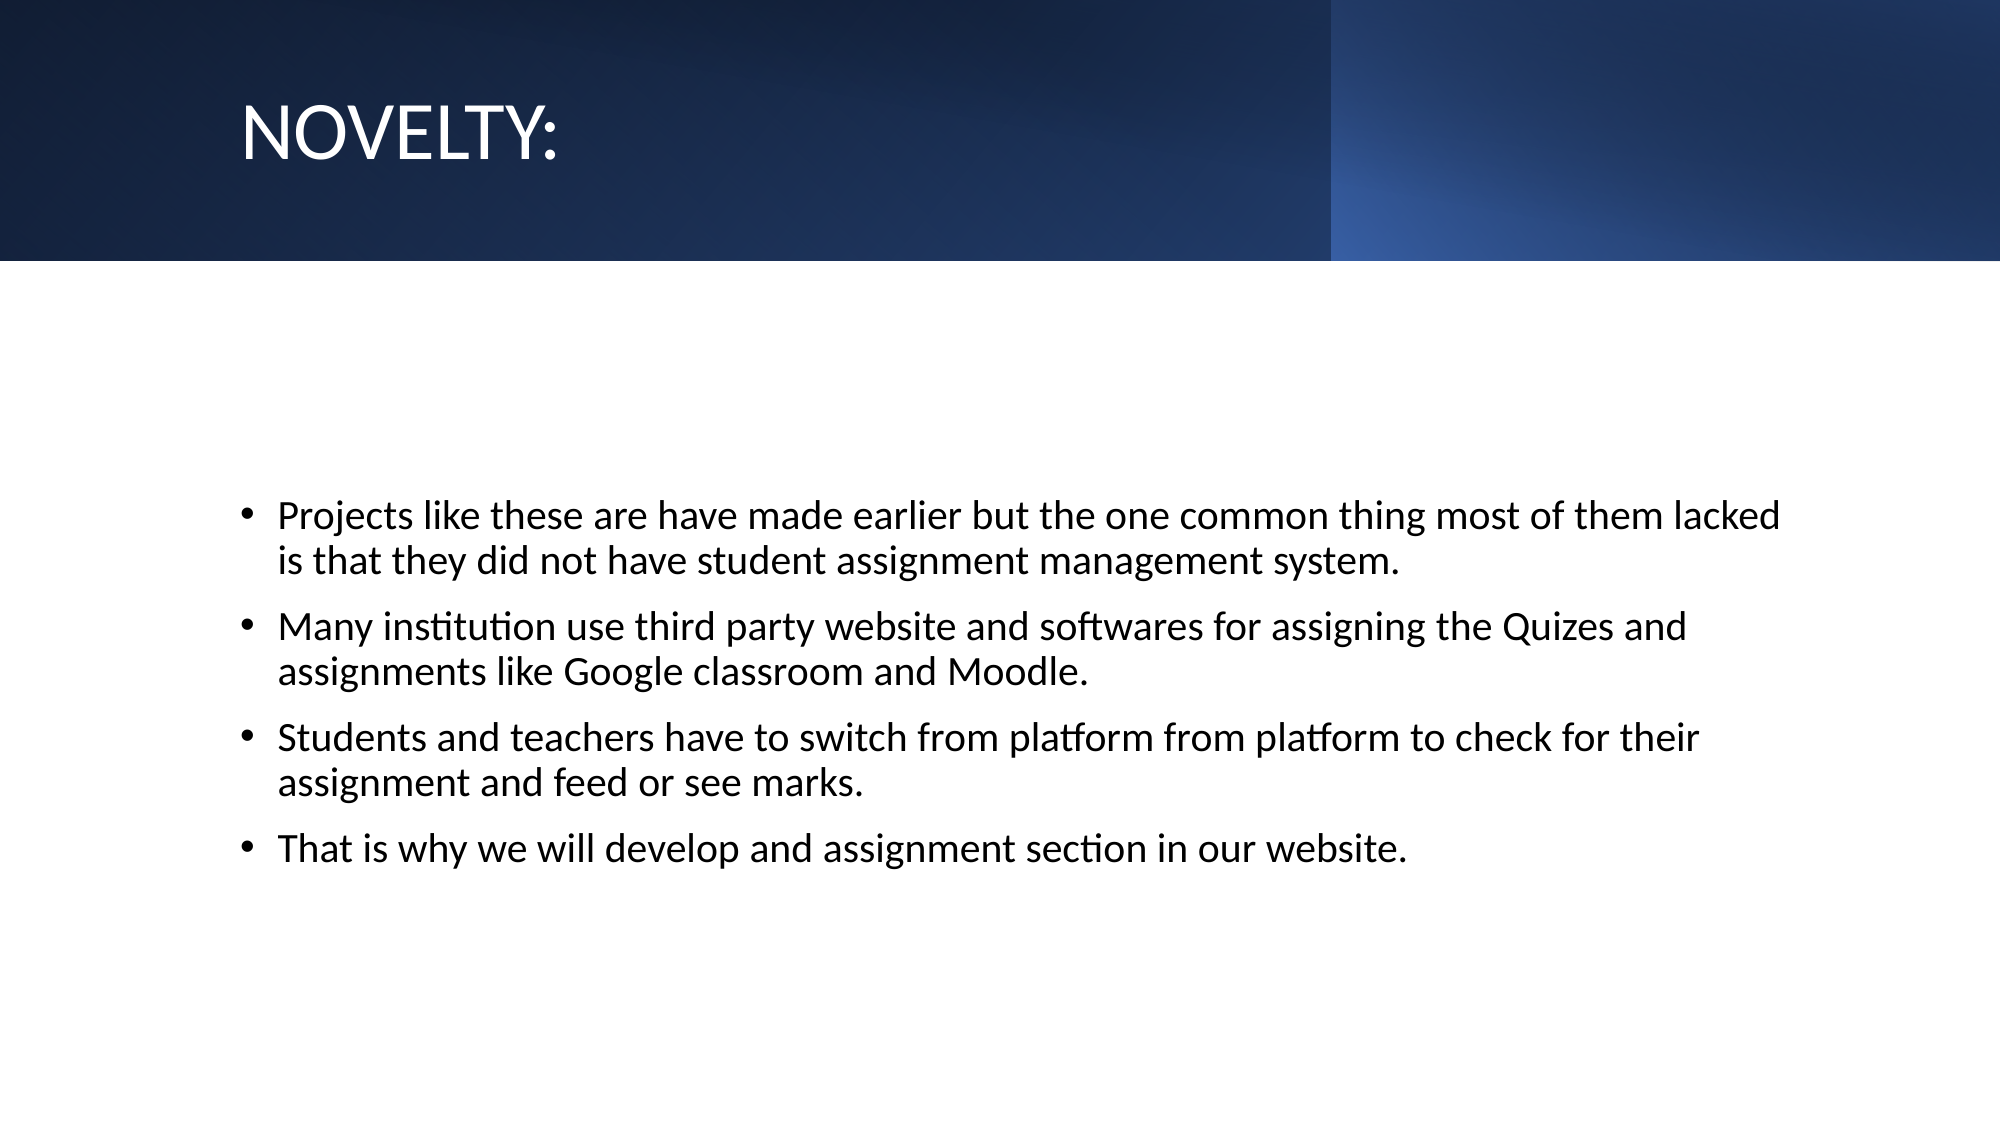

# NOVELTY:
Projects like these are have made earlier but the one common thing most of them lacked is that they did not have student assignment management system.
Many institution use third party website and softwares for assigning the Quizes and assignments like Google classroom and Moodle.
Students and teachers have to switch from platform from platform to check for their assignment and feed or see marks.
That is why we will develop and assignment section in our website.